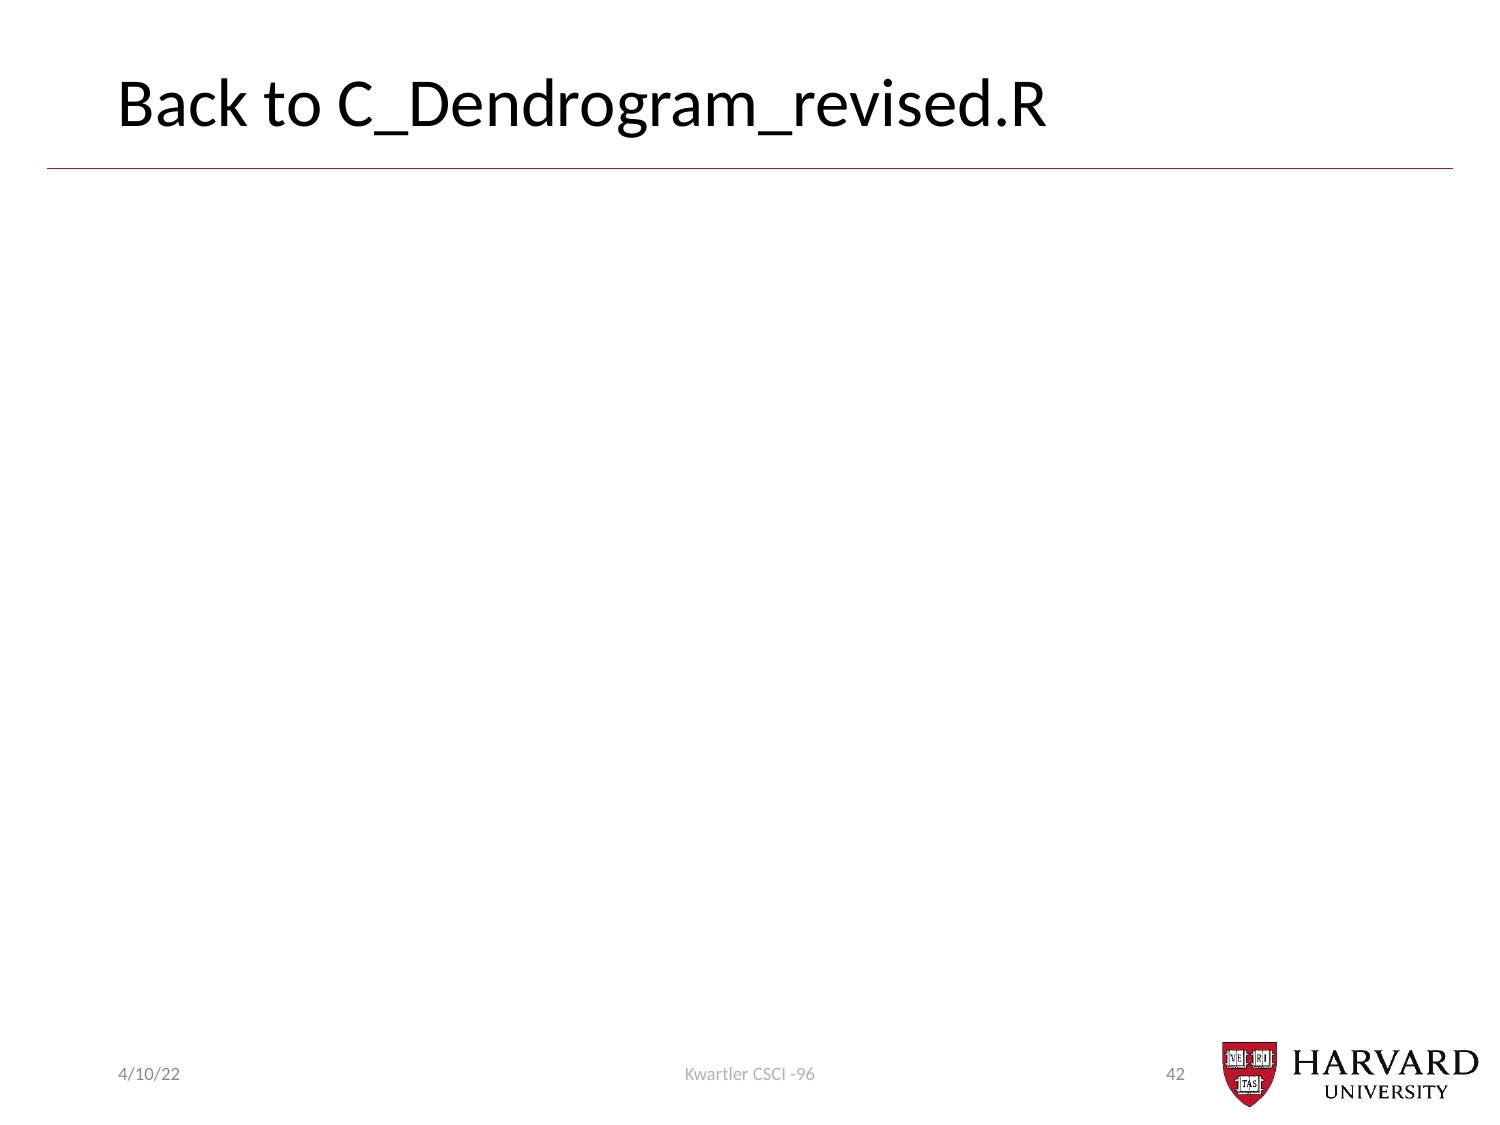

# Back to C_Dendrogram_revised.R
4/10/22
Kwartler CSCI -96
42